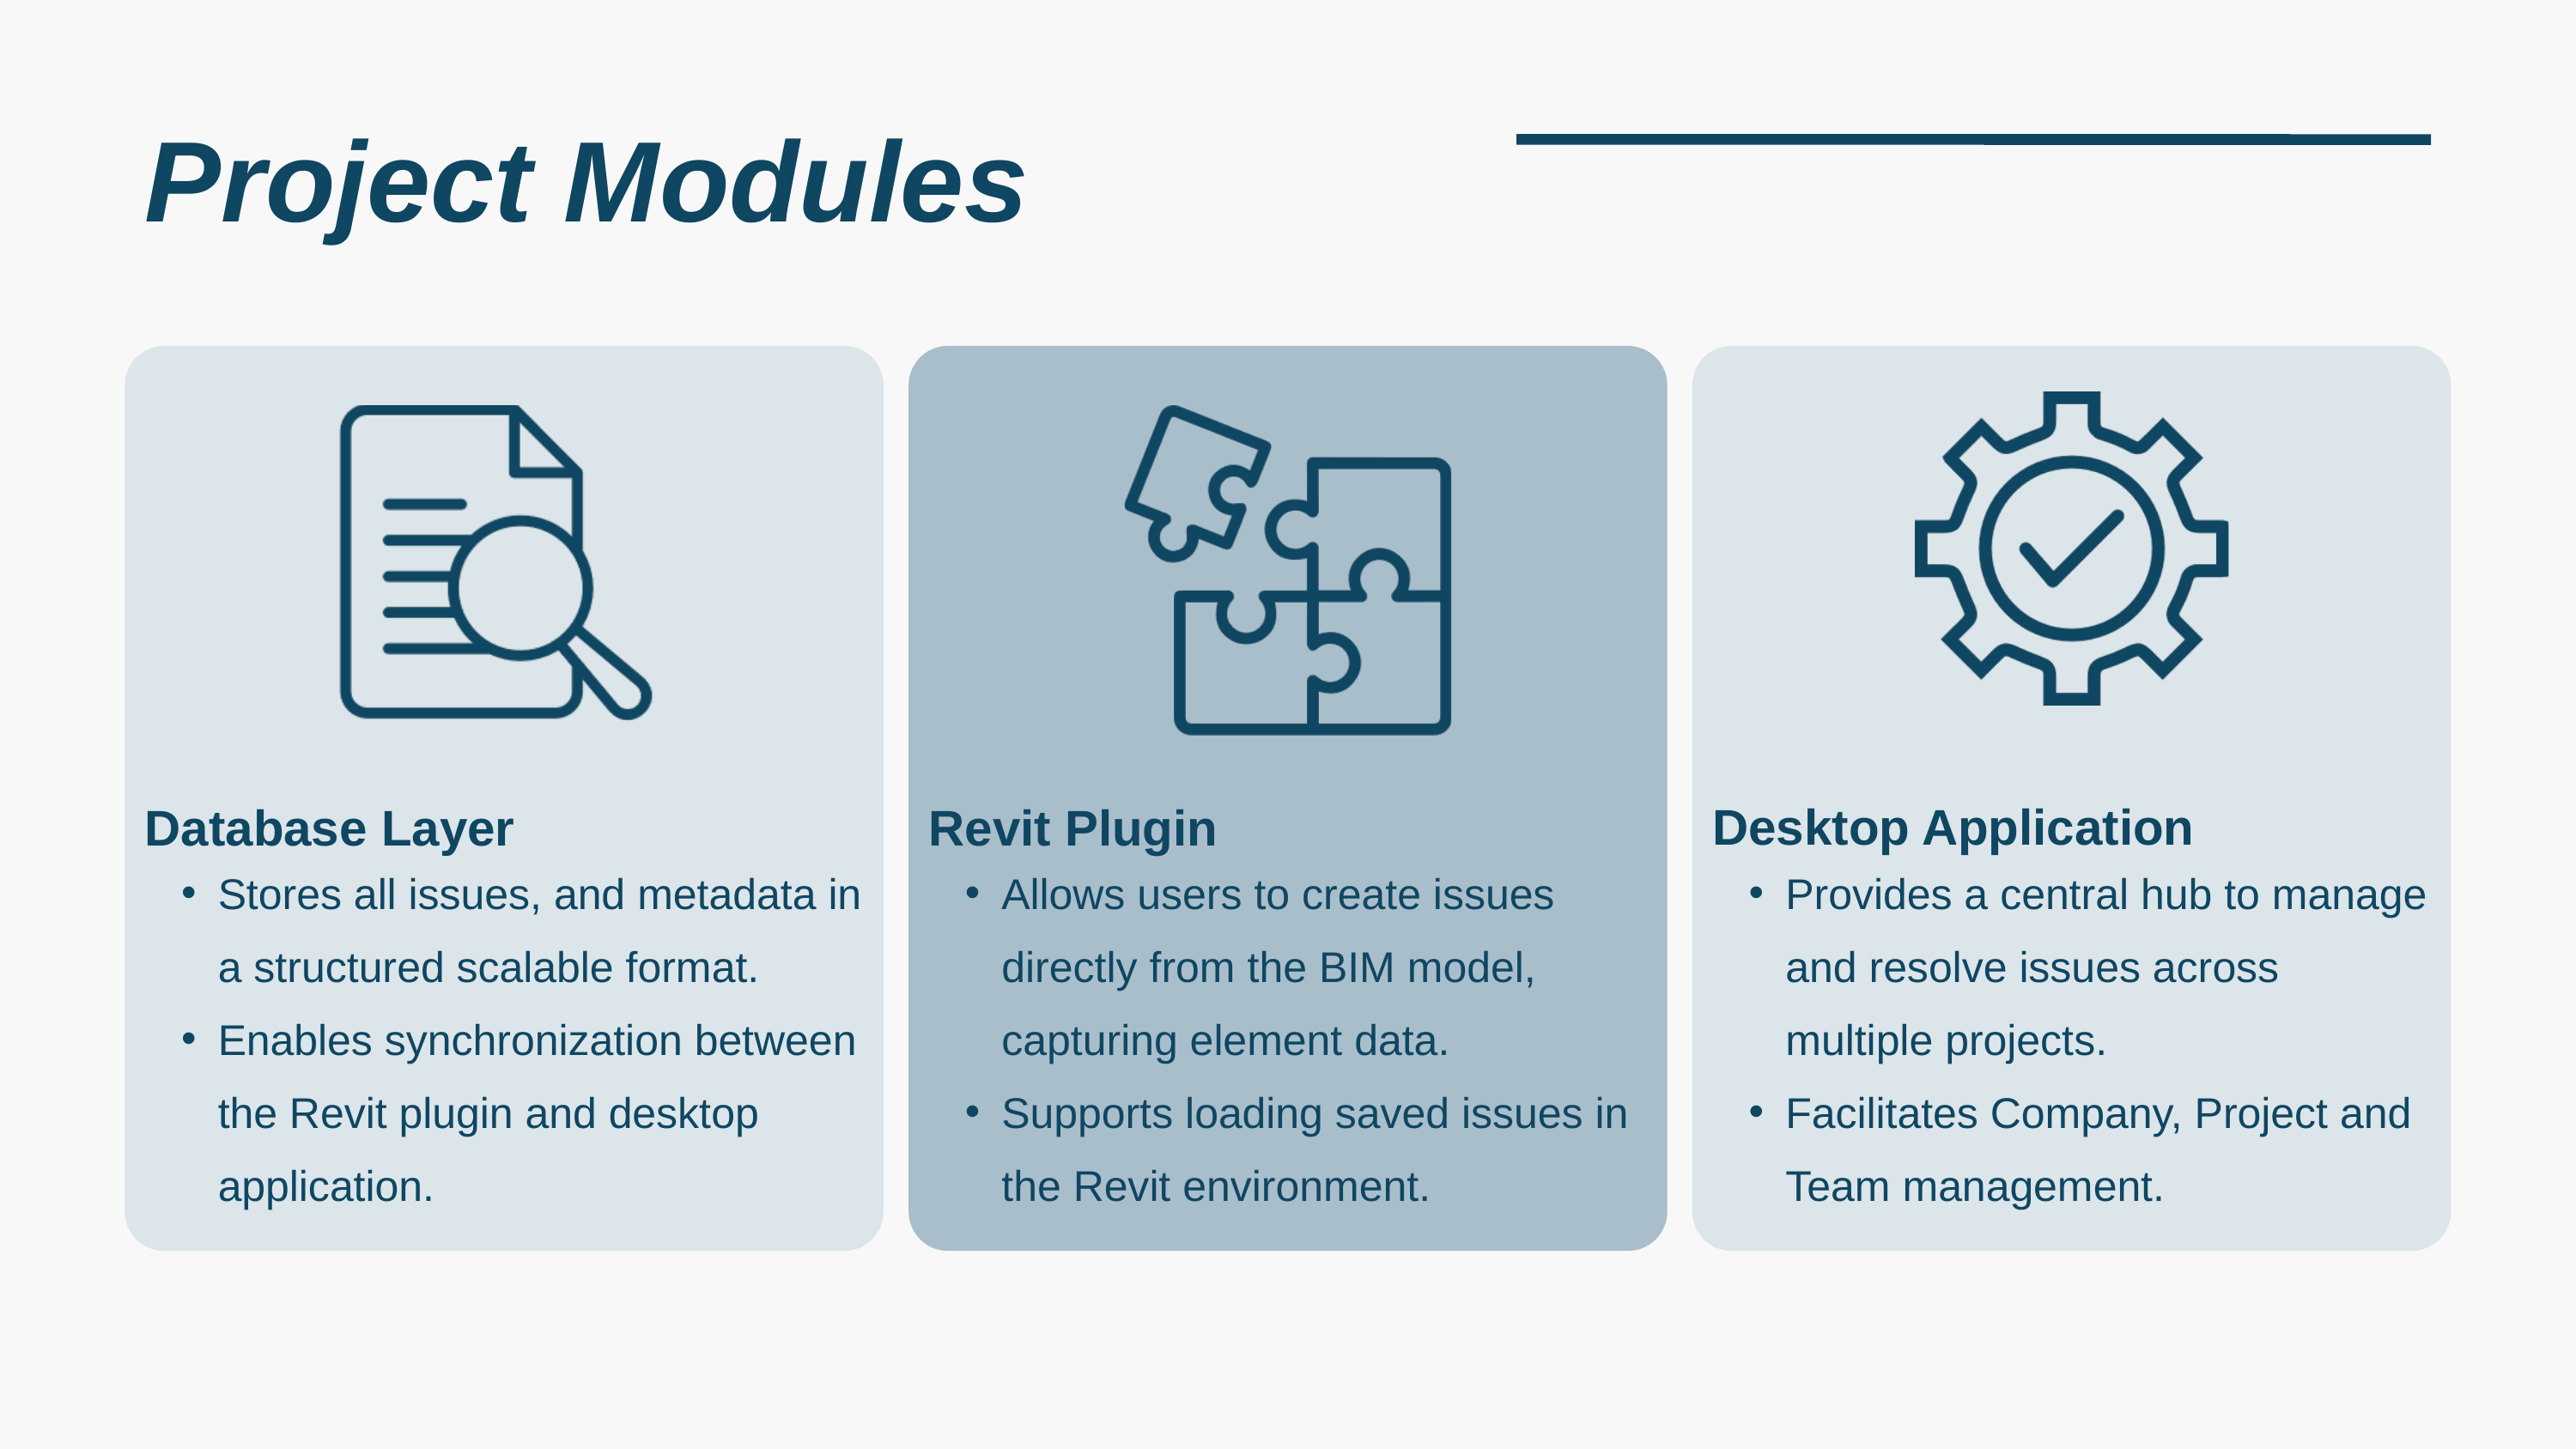

Project Modules

Desktop Application
Database Layer
Revit Plugin
Stores all issues, and metadata in a structured scalable format.
Enables synchronization between the Revit plugin and desktop application.
Allows users to create issues directly from the BIM model, capturing element data.
Supports loading saved issues in the Revit environment.
Provides a central hub to manage and resolve issues across multiple projects.
Facilitates Company, Project and Team management.